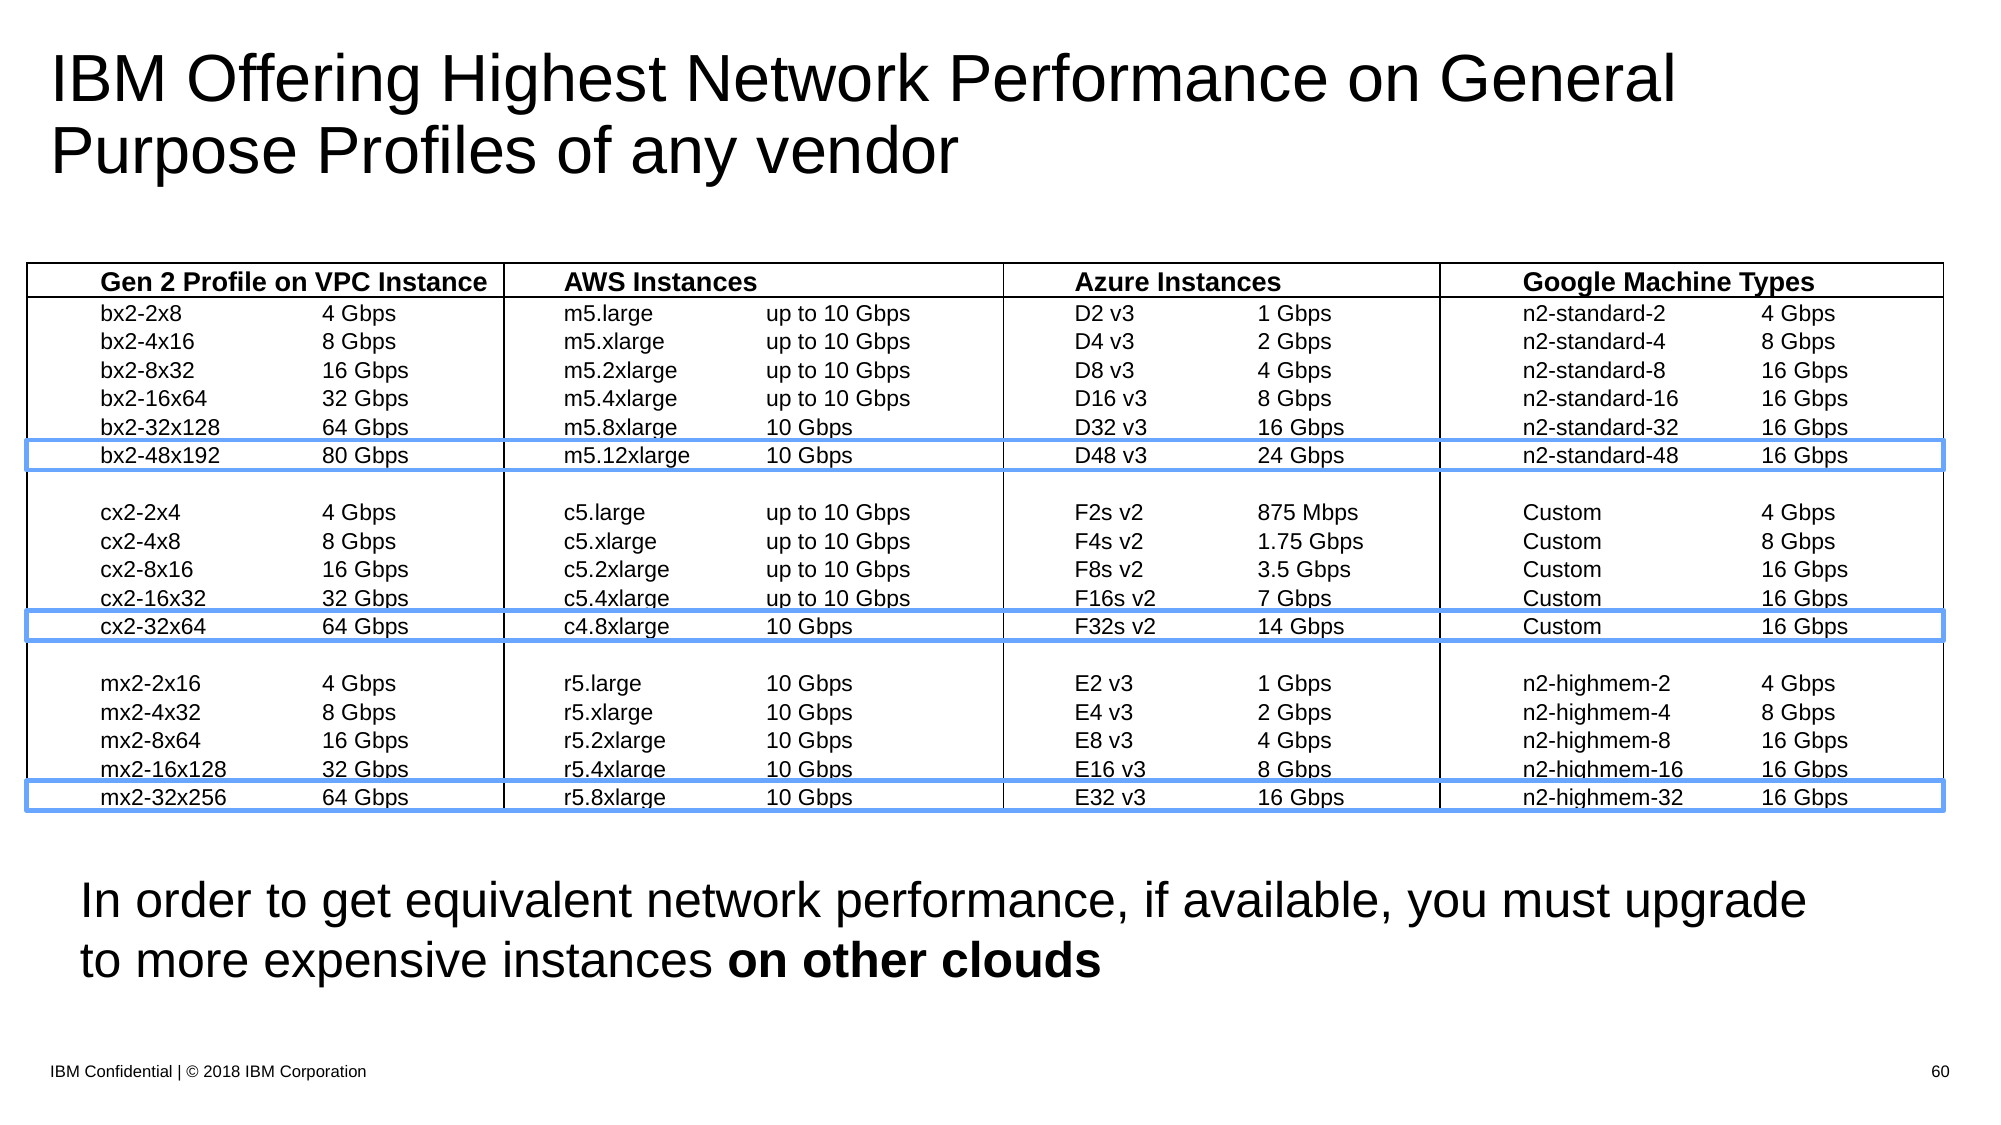

# IBM Offering Highest Network Performance on General Purpose Profiles of any vendor
|  | Gen 2 Profile on VPC Instance |  |  | AWS Instances |  |  | Azure Instances |  |  | Google Machine Types |  |
| --- | --- | --- | --- | --- | --- | --- | --- | --- | --- | --- | --- |
|  | bx2-2x8 | 4 Gbps |  | m5.large | up to 10 Gbps |  | D2 v3 | 1 Gbps |  | n2-standard-2 | 4 Gbps |
|  | bx2-4x16 | 8 Gbps |  | m5.xlarge | up to 10 Gbps |  | D4 v3 | 2 Gbps |  | n2-standard-4 | 8 Gbps |
|  | bx2-8x32 | 16 Gbps |  | m5.2xlarge | up to 10 Gbps |  | D8 v3 | 4 Gbps |  | n2-standard-8 | 16 Gbps |
|  | bx2-16x64 | 32 Gbps |  | m5.4xlarge | up to 10 Gbps |  | D16 v3 | 8 Gbps |  | n2-standard-16 | 16 Gbps |
|  | bx2-32x128 | 64 Gbps |  | m5.8xlarge | 10 Gbps |  | D32 v3 | 16 Gbps |  | n2-standard-32 | 16 Gbps |
|  | bx2-48x192 | 80 Gbps |  | m5.12xlarge | 10 Gbps |  | D48 v3 | 24 Gbps |  | n2-standard-48 | 16 Gbps |
|  |  |  |  |  |  |  |  |  |  |  |  |
|  | cx2-2x4 | 4 Gbps |  | c5.large | up to 10 Gbps |  | F2s v2 | 875 Mbps |  | Custom | 4 Gbps |
|  | cx2-4x8 | 8 Gbps |  | c5.xlarge | up to 10 Gbps |  | F4s v2 | 1.75 Gbps |  | Custom | 8 Gbps |
|  | cx2-8x16 | 16 Gbps |  | c5.2xlarge | up to 10 Gbps |  | F8s v2 | 3.5 Gbps |  | Custom | 16 Gbps |
|  | cx2-16x32 | 32 Gbps |  | c5.4xlarge | up to 10 Gbps |  | F16s v2 | 7 Gbps |  | Custom | 16 Gbps |
|  | cx2-32x64 | 64 Gbps |  | c4.8xlarge | 10 Gbps |  | F32s v2 | 14 Gbps |  | Custom | 16 Gbps |
|  |  |  |  |  |  |  |  |  |  |  |  |
|  | mx2-2x16 | 4 Gbps |  | r5.large | 10 Gbps |  | E2 v3 | 1 Gbps |  | n2-highmem-2 | 4 Gbps |
|  | mx2-4x32 | 8 Gbps |  | r5.xlarge | 10 Gbps |  | E4 v3 | 2 Gbps |  | n2-highmem-4 | 8 Gbps |
|  | mx2-8x64 | 16 Gbps |  | r5.2xlarge | 10 Gbps |  | E8 v3 | 4 Gbps |  | n2-highmem-8 | 16 Gbps |
|  | mx2-16x128 | 32 Gbps |  | r5.4xlarge | 10 Gbps |  | E16 v3 | 8 Gbps |  | n2-highmem-16 | 16 Gbps |
|  | mx2-32x256 | 64 Gbps |  | r5.8xlarge | 10 Gbps |  | E32 v3 | 16 Gbps |  | n2-highmem-32 | 16 Gbps |

In order to get equivalent network performance, if available, you must upgrade to more expensive instances on other clouds

IBM Confidential | © 2018 IBM Corporation
60